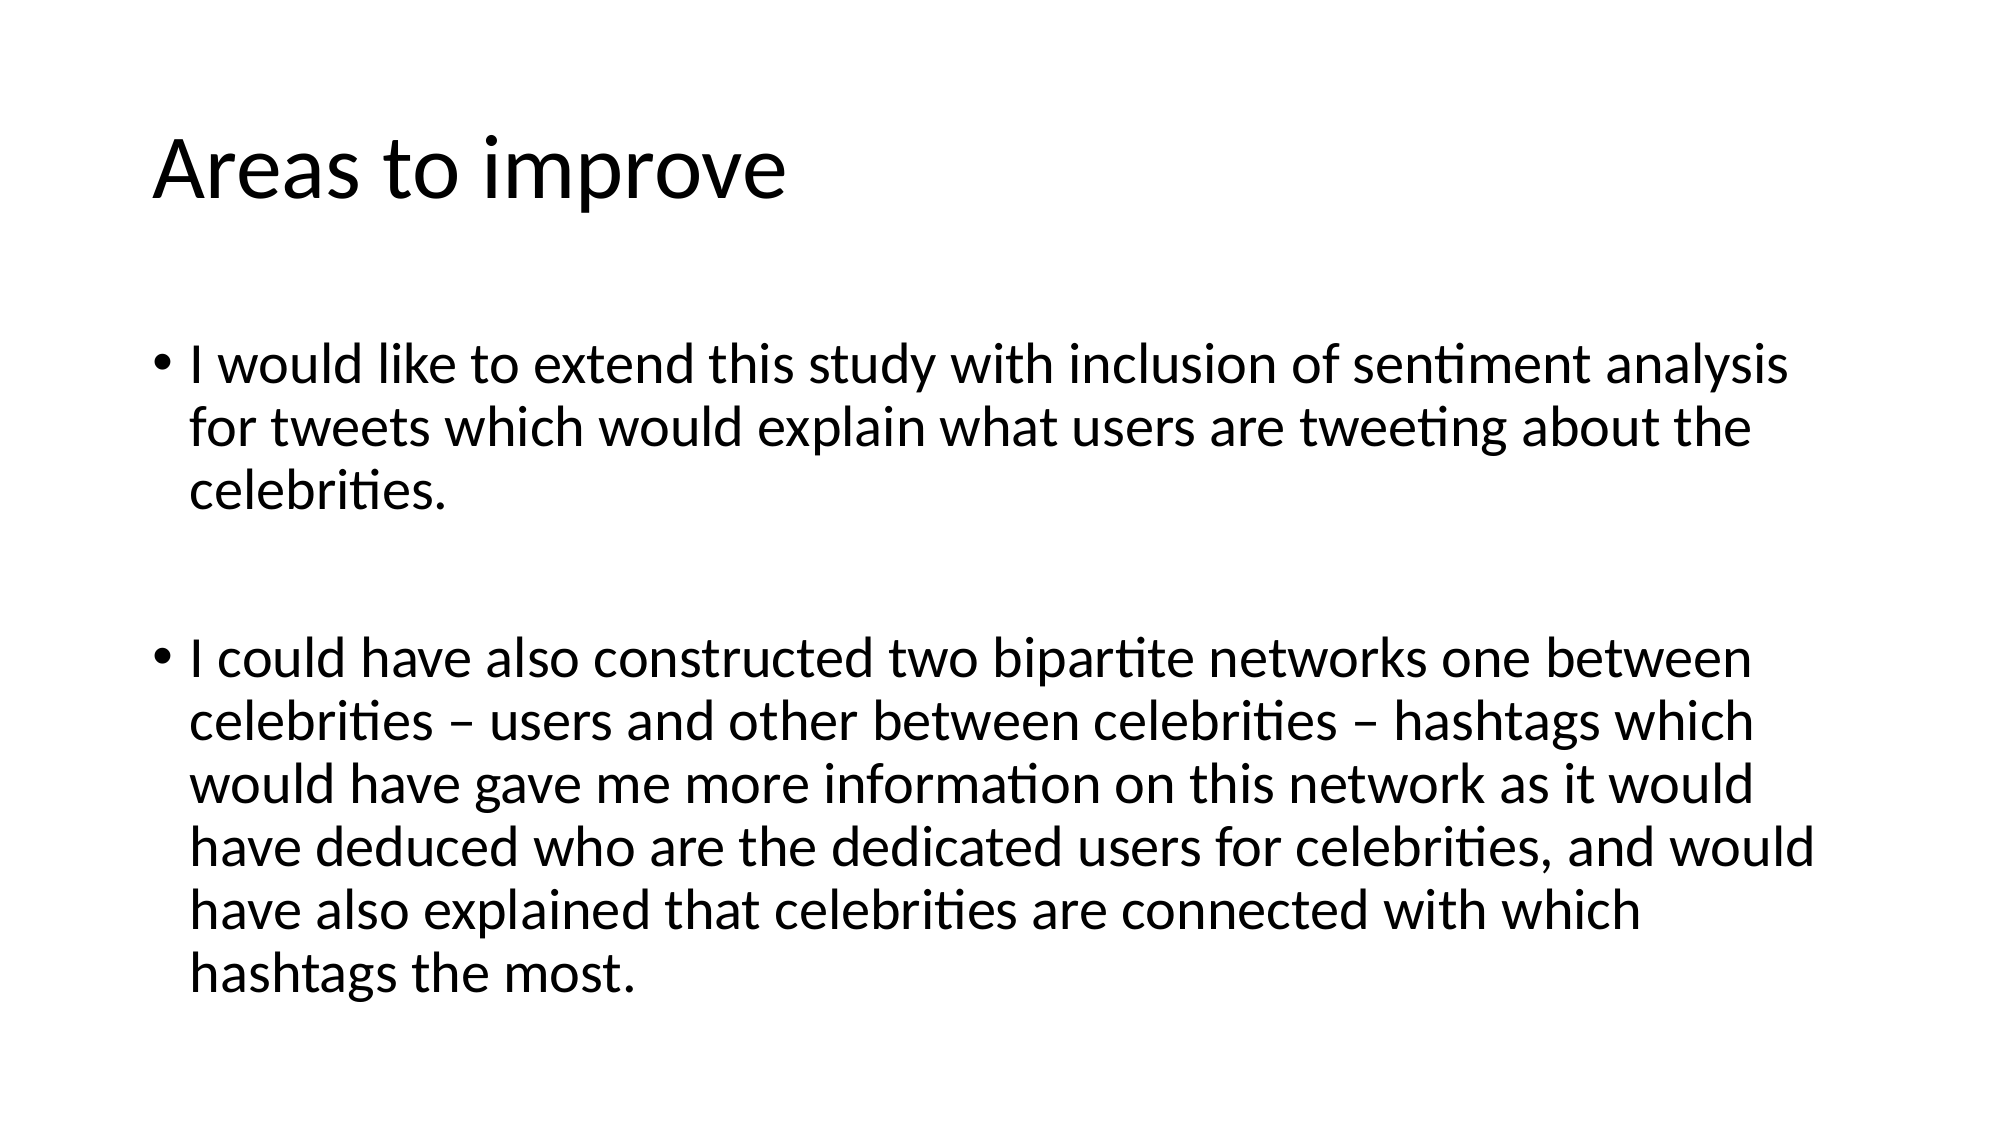

# Areas to improve
I would like to extend this study with inclusion of sentiment analysis for tweets which would explain what users are tweeting about the celebrities.

I could have also constructed two bipartite networks one between celebrities – users and other between celebrities – hashtags which would have gave me more information on this network as it would have deduced who are the dedicated users for celebrities, and would have also explained that celebrities are connected with which hashtags the most.